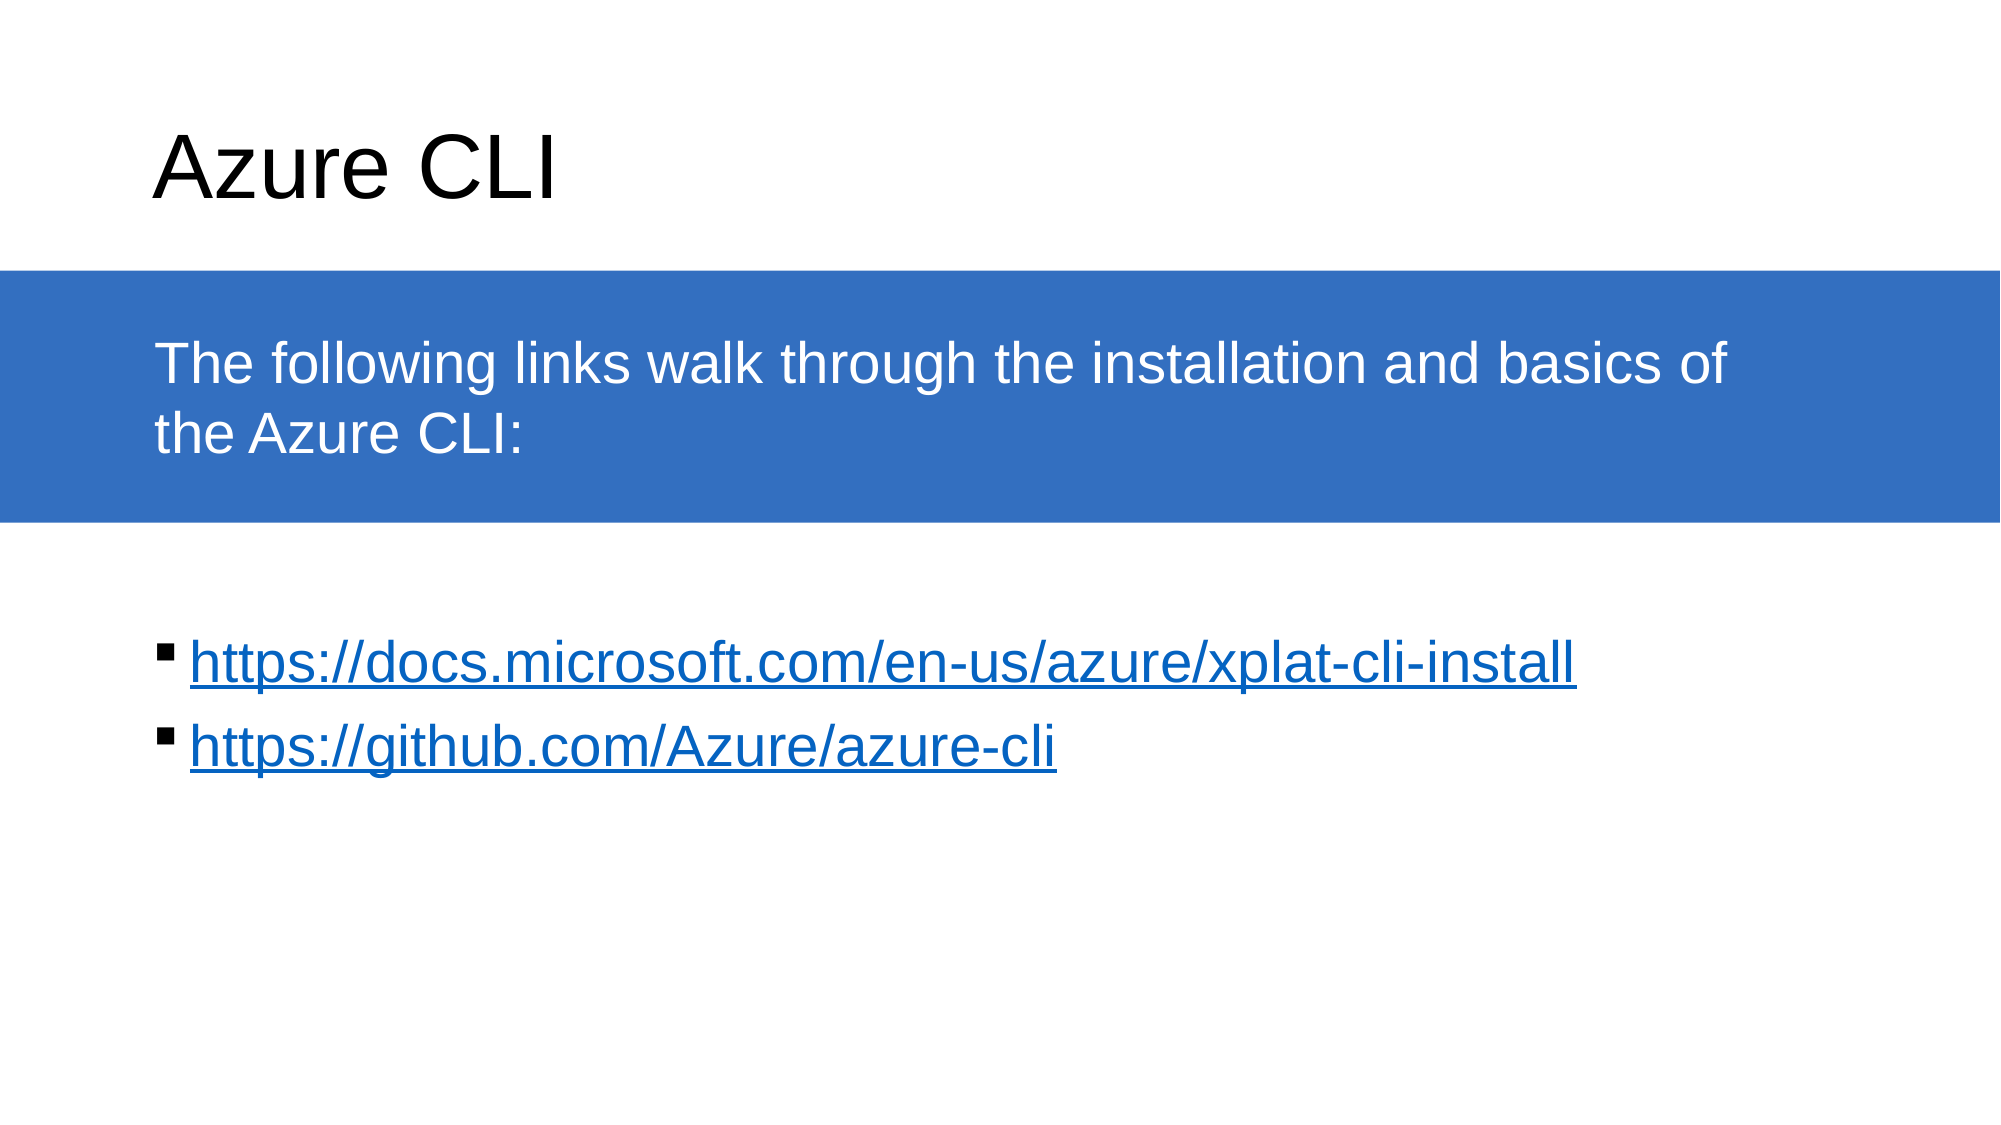

# Azure CLI

The following links walk through the installation and basics of the Azure CLI:
https://docs.microsoft.com/en-us/azure/xplat-cli-install
https://github.com/Azure/azure-cli